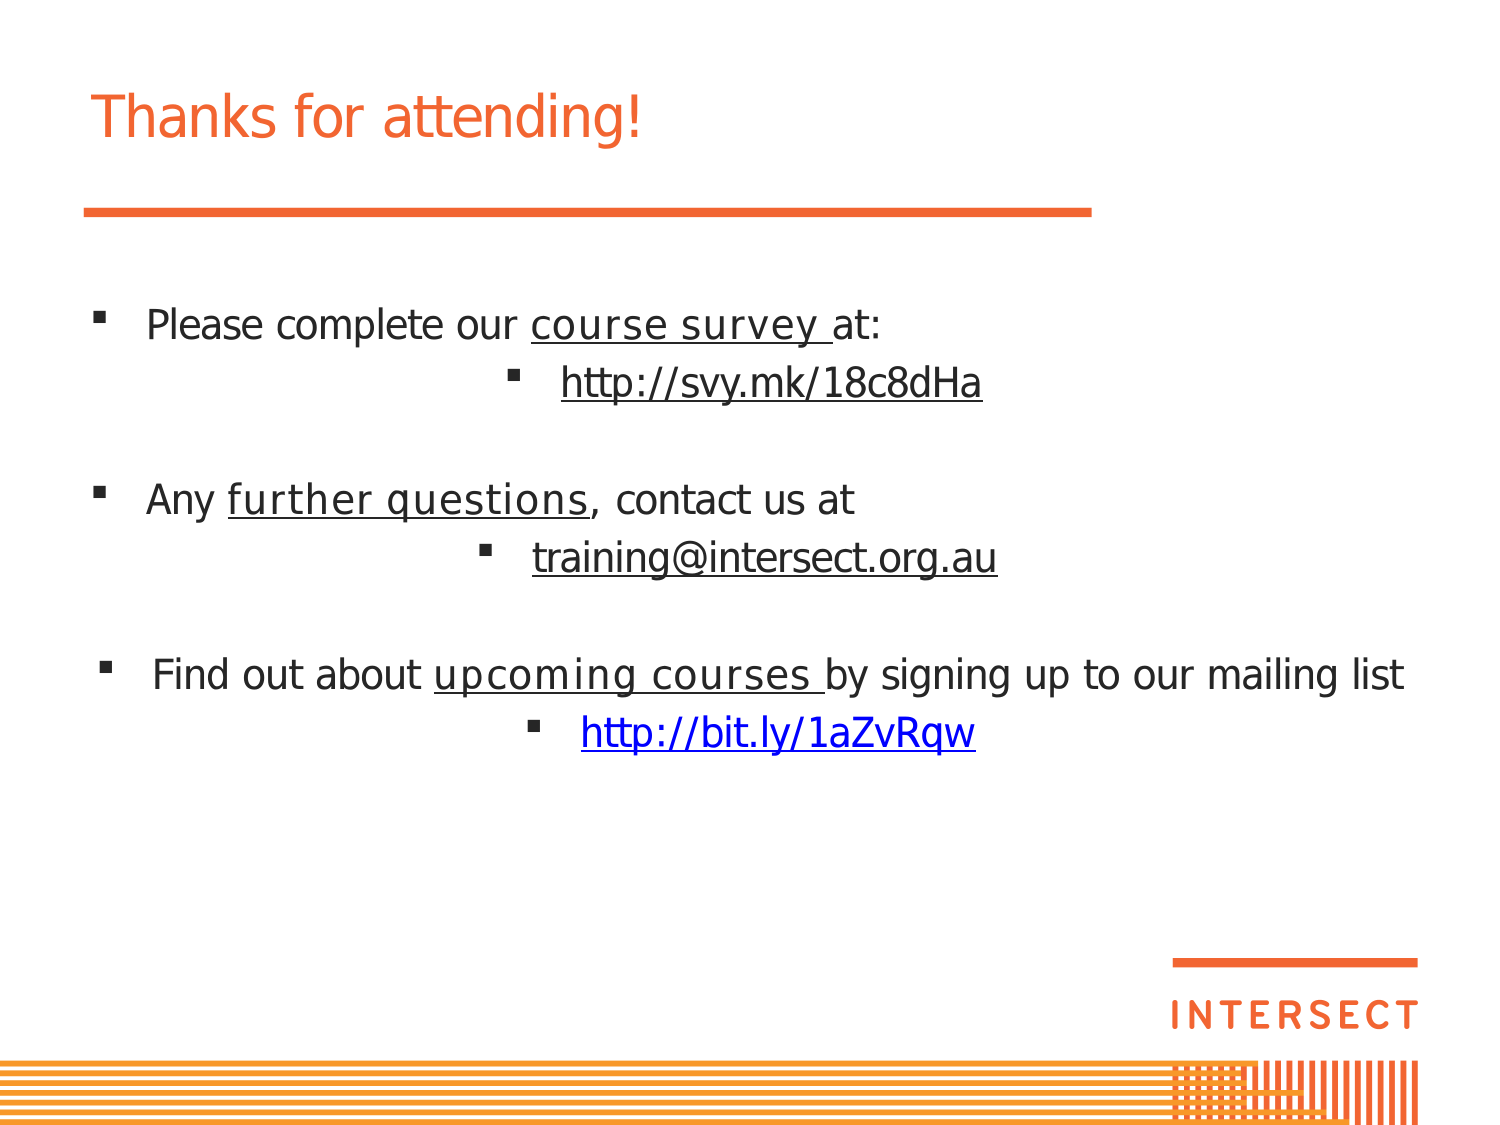

# Thanks for attending!

Please complete our course survey at:
http://svy.mk/18c8dHa

Any further questions, contact us at
training@intersect.org.au

Find out about upcoming courses by signing up to our mailing list
http://bit.ly/1aZvRqw